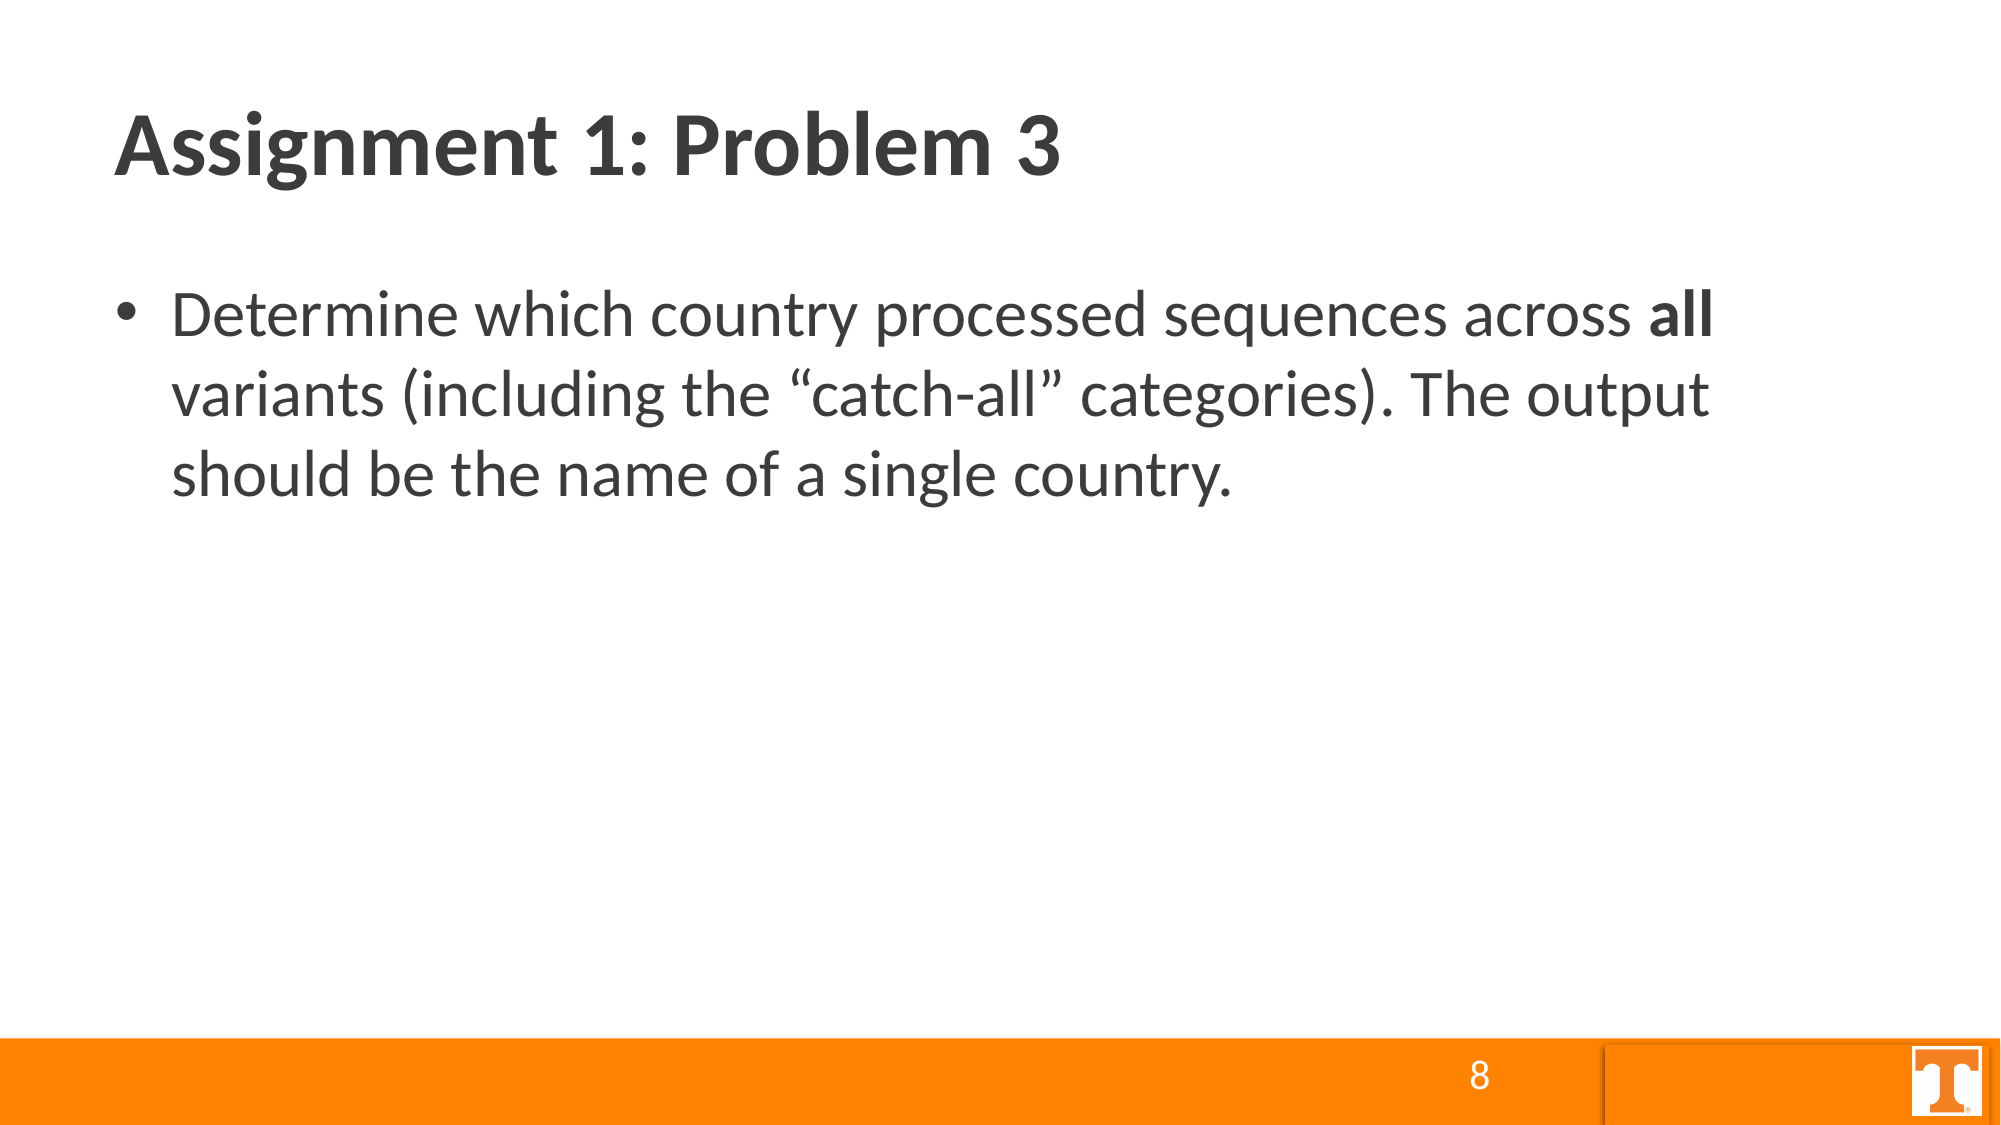

# Assignment 1: Problem 3
Determine which country processed sequences across all variants (including the “catch-all” categories). The output should be the name of a single country.

8